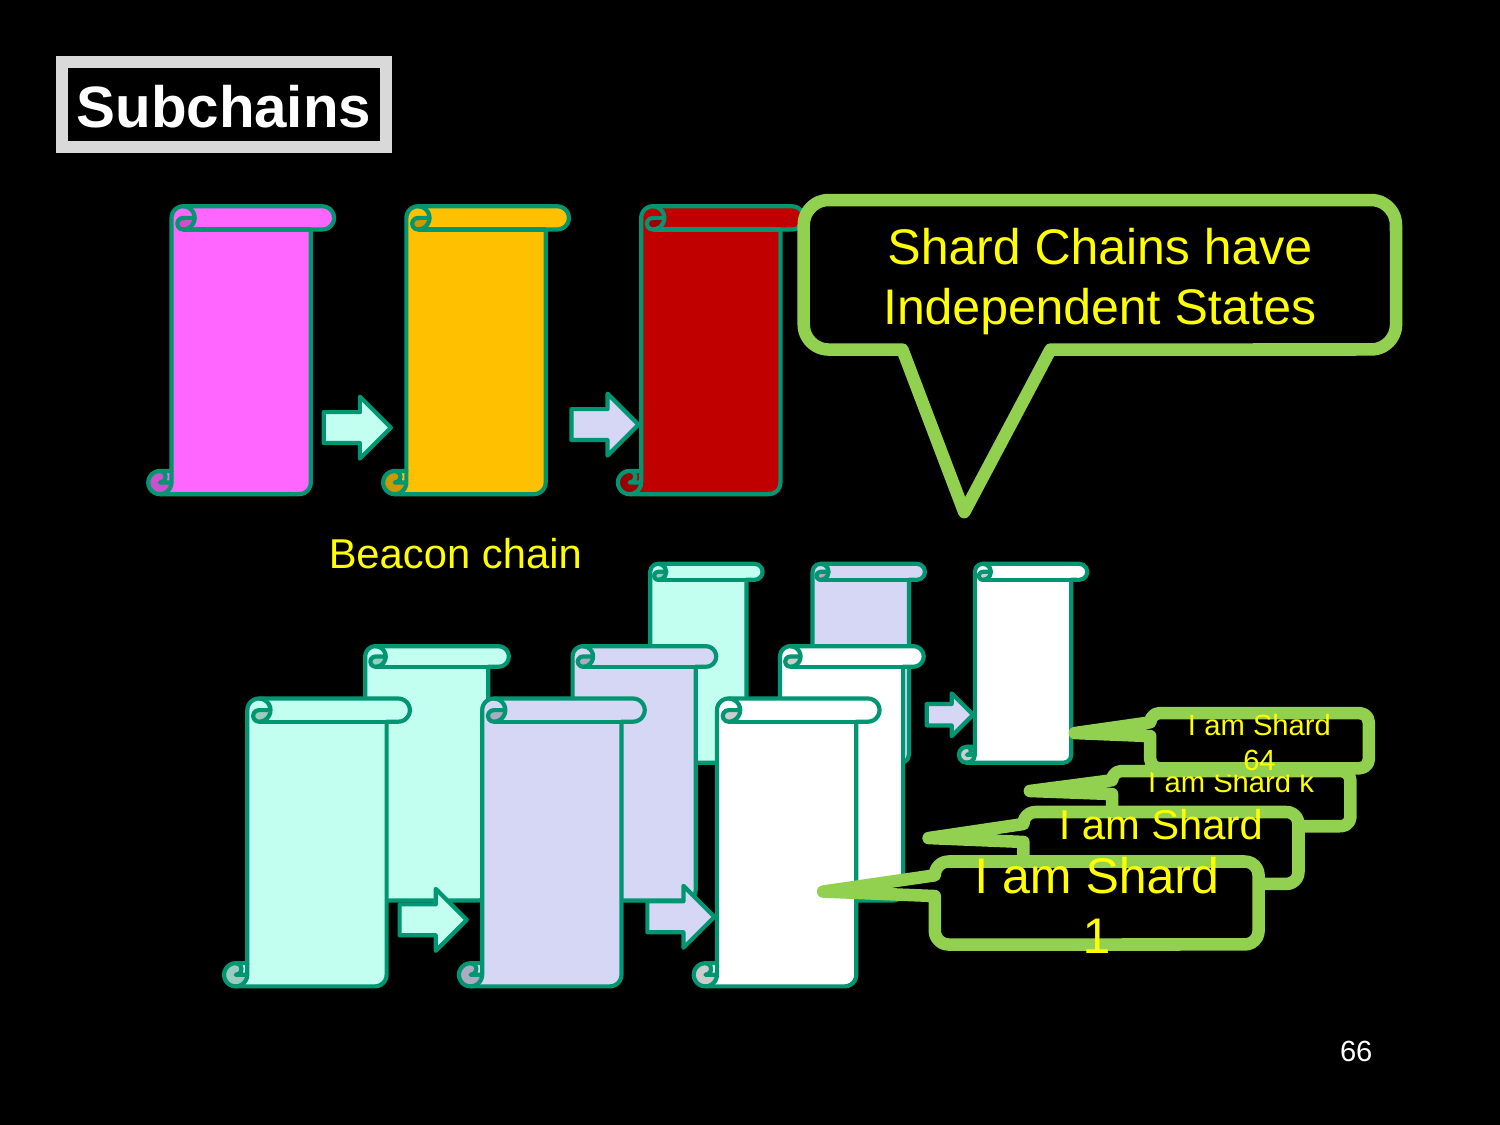

Subchains
Shard Chains have Independent States

Beacon chain

I am Shard 64
I am Shard k …
I am Shard 2
I am Shard 1
66